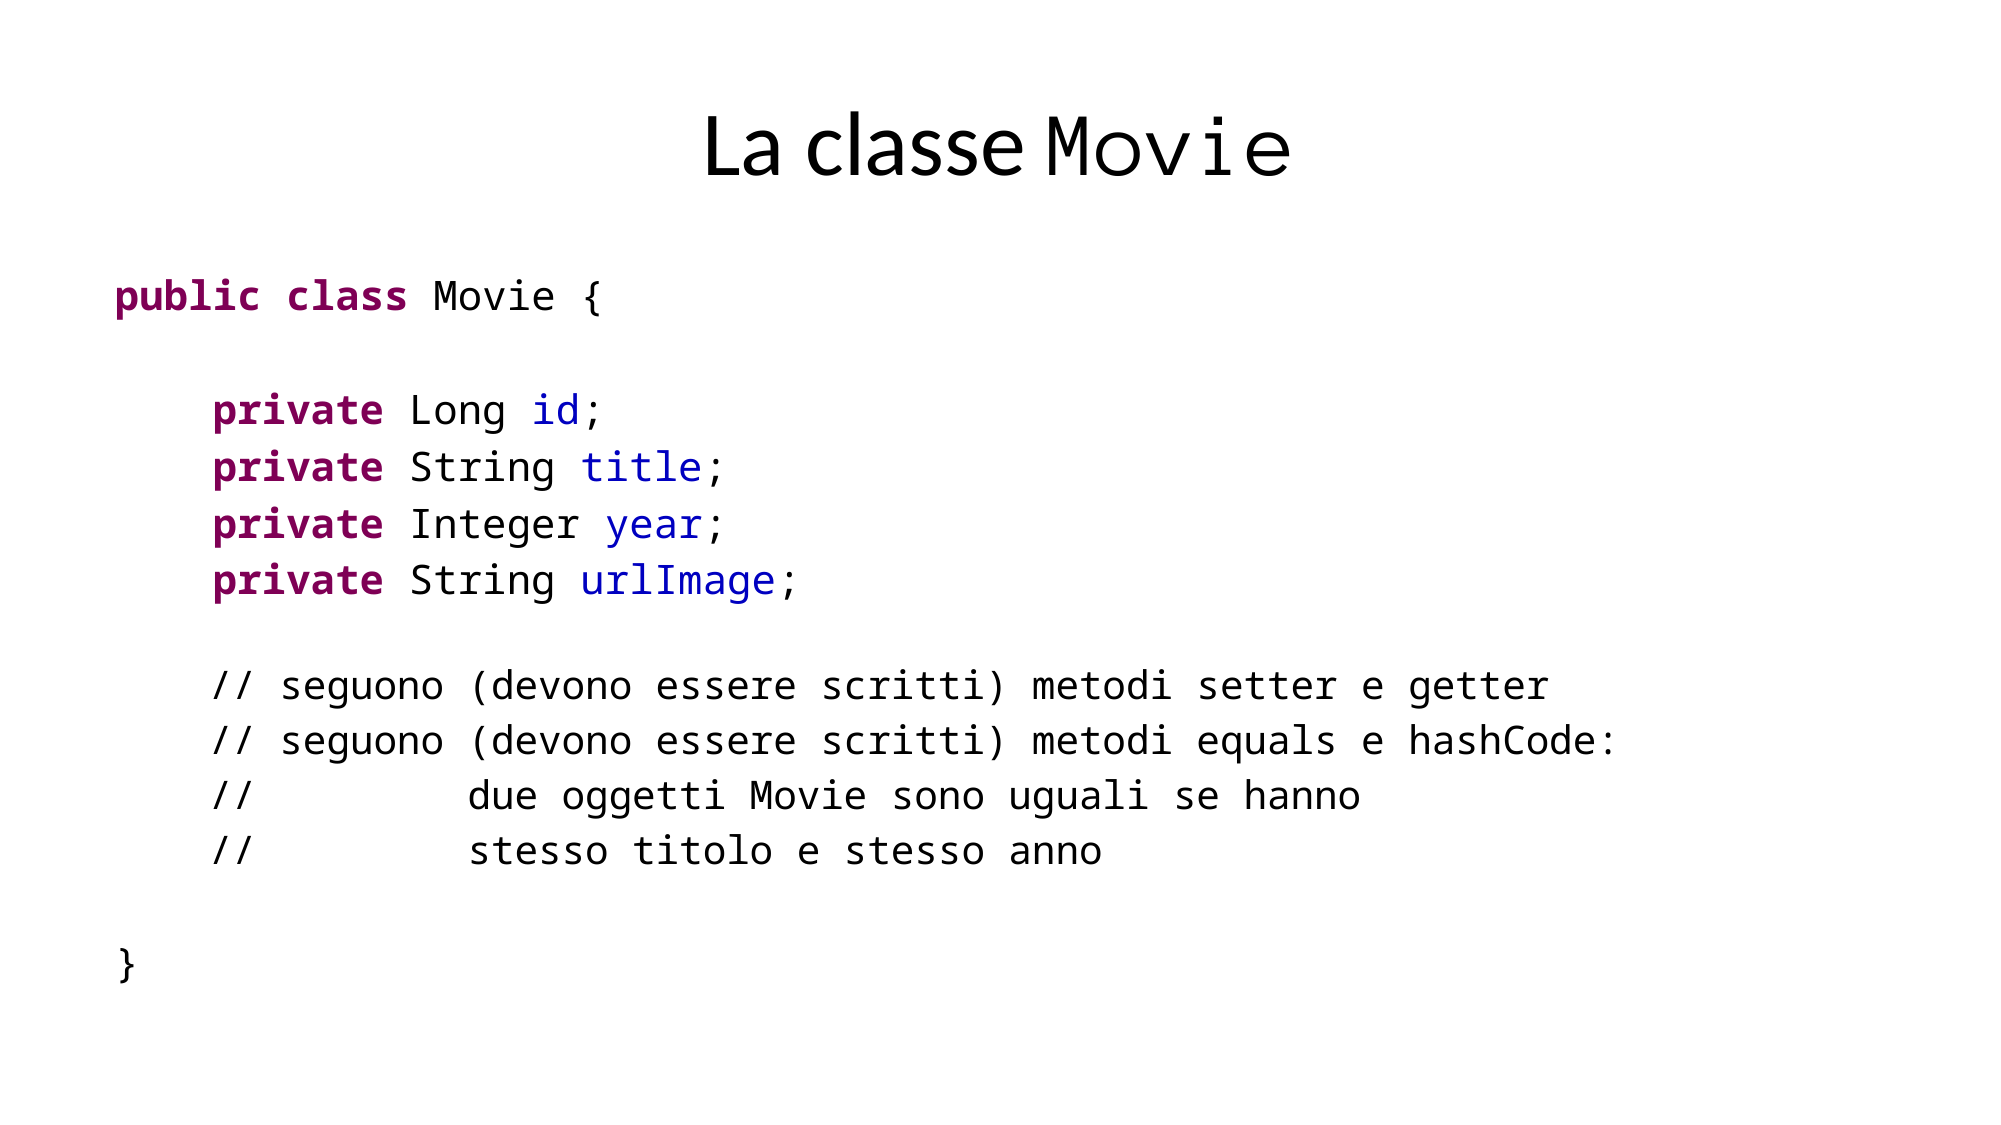

# La classe Movie
public class Movie {

    private Long id;
    private String title;
    private Integer year;
    private String urlImage;
    // seguono (devono essere scritti) metodi setter e getter
    // seguono (devono essere scritti) metodi equals e hashCode:
    //         due oggetti Movie sono uguali se hanno
    //         stesso titolo e stesso anno

}